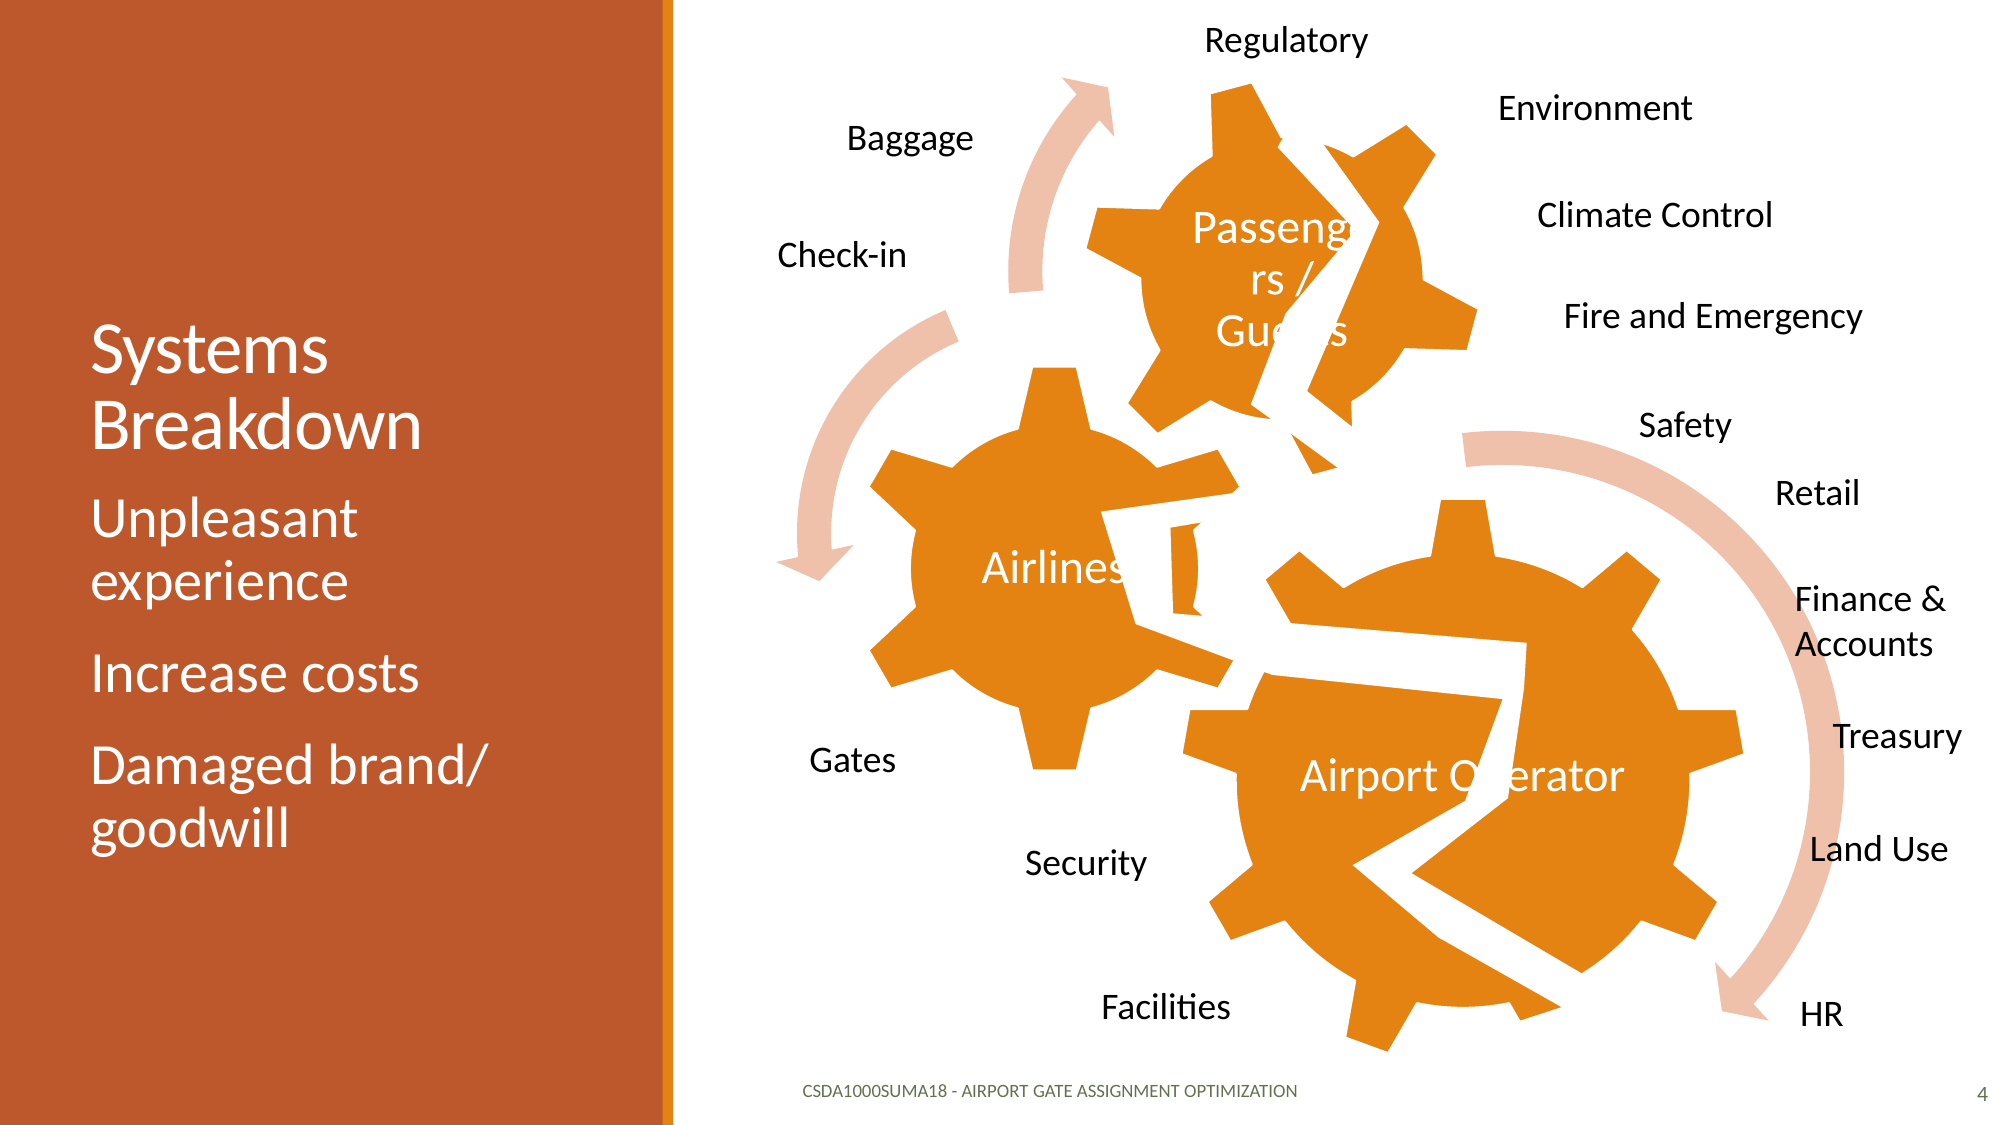

Regulatory
Airport Operator
Airlines
Passengers / Guests

Environment
# Systems Breakdown
Baggage
Climate Control
Check-in
Fire and Emergency
Safety
Retail
Unpleasant experience
Increase costs
Damaged brand/ goodwill

Finance & Accounts
Treasury
Gates
Land Use
Security
Facilities
HR
CSDA1000SUMA18 - Airport Gate Assignment Optimization
4